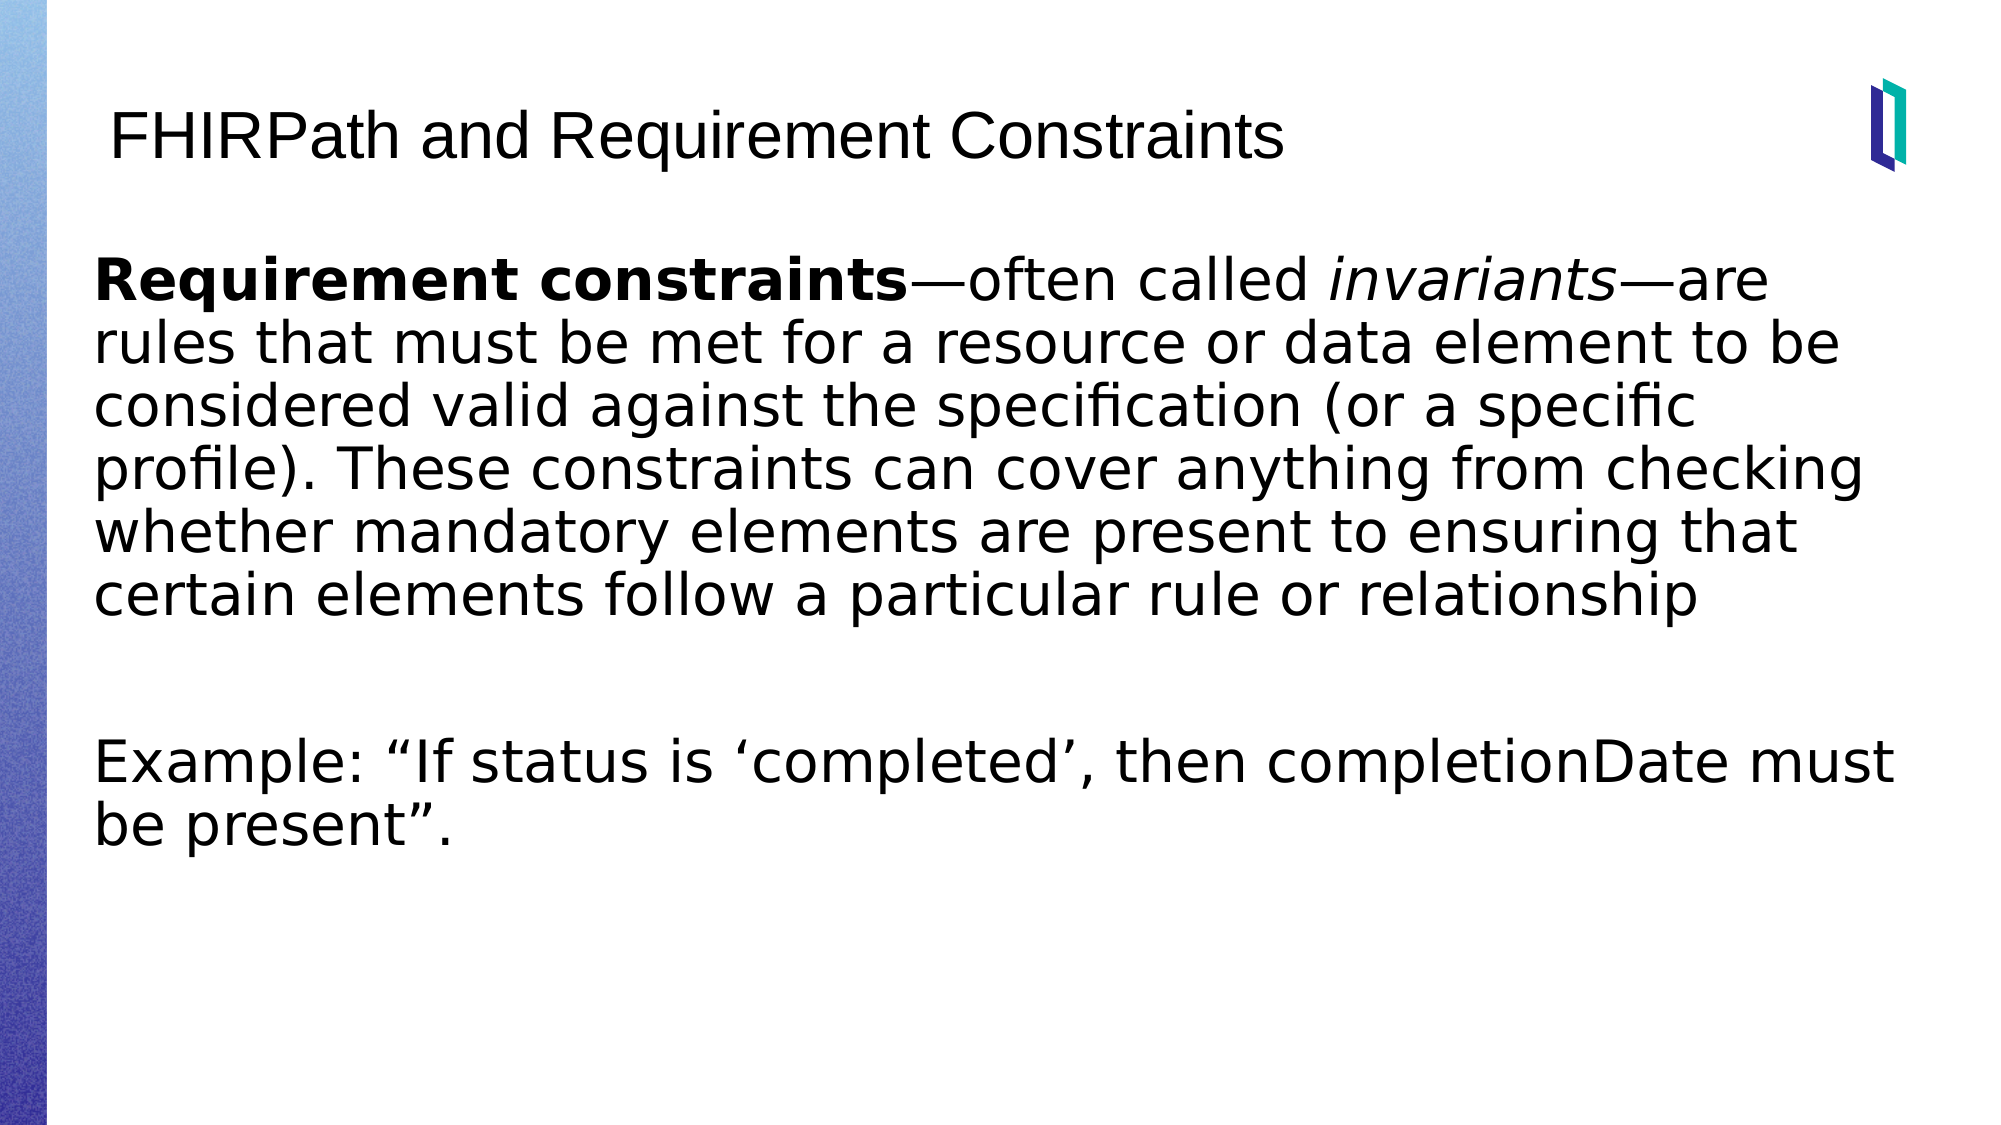

# FHIRPath and Requirement Constraints
Requirement constraints—often called invariants—are rules that must be met for a resource or data element to be considered valid against the specification (or a specific profile). These constraints can cover anything from checking whether mandatory elements are present to ensuring that certain elements follow a particular rule or relationship

Example: “If status is ‘completed’, then completionDate must be present”.